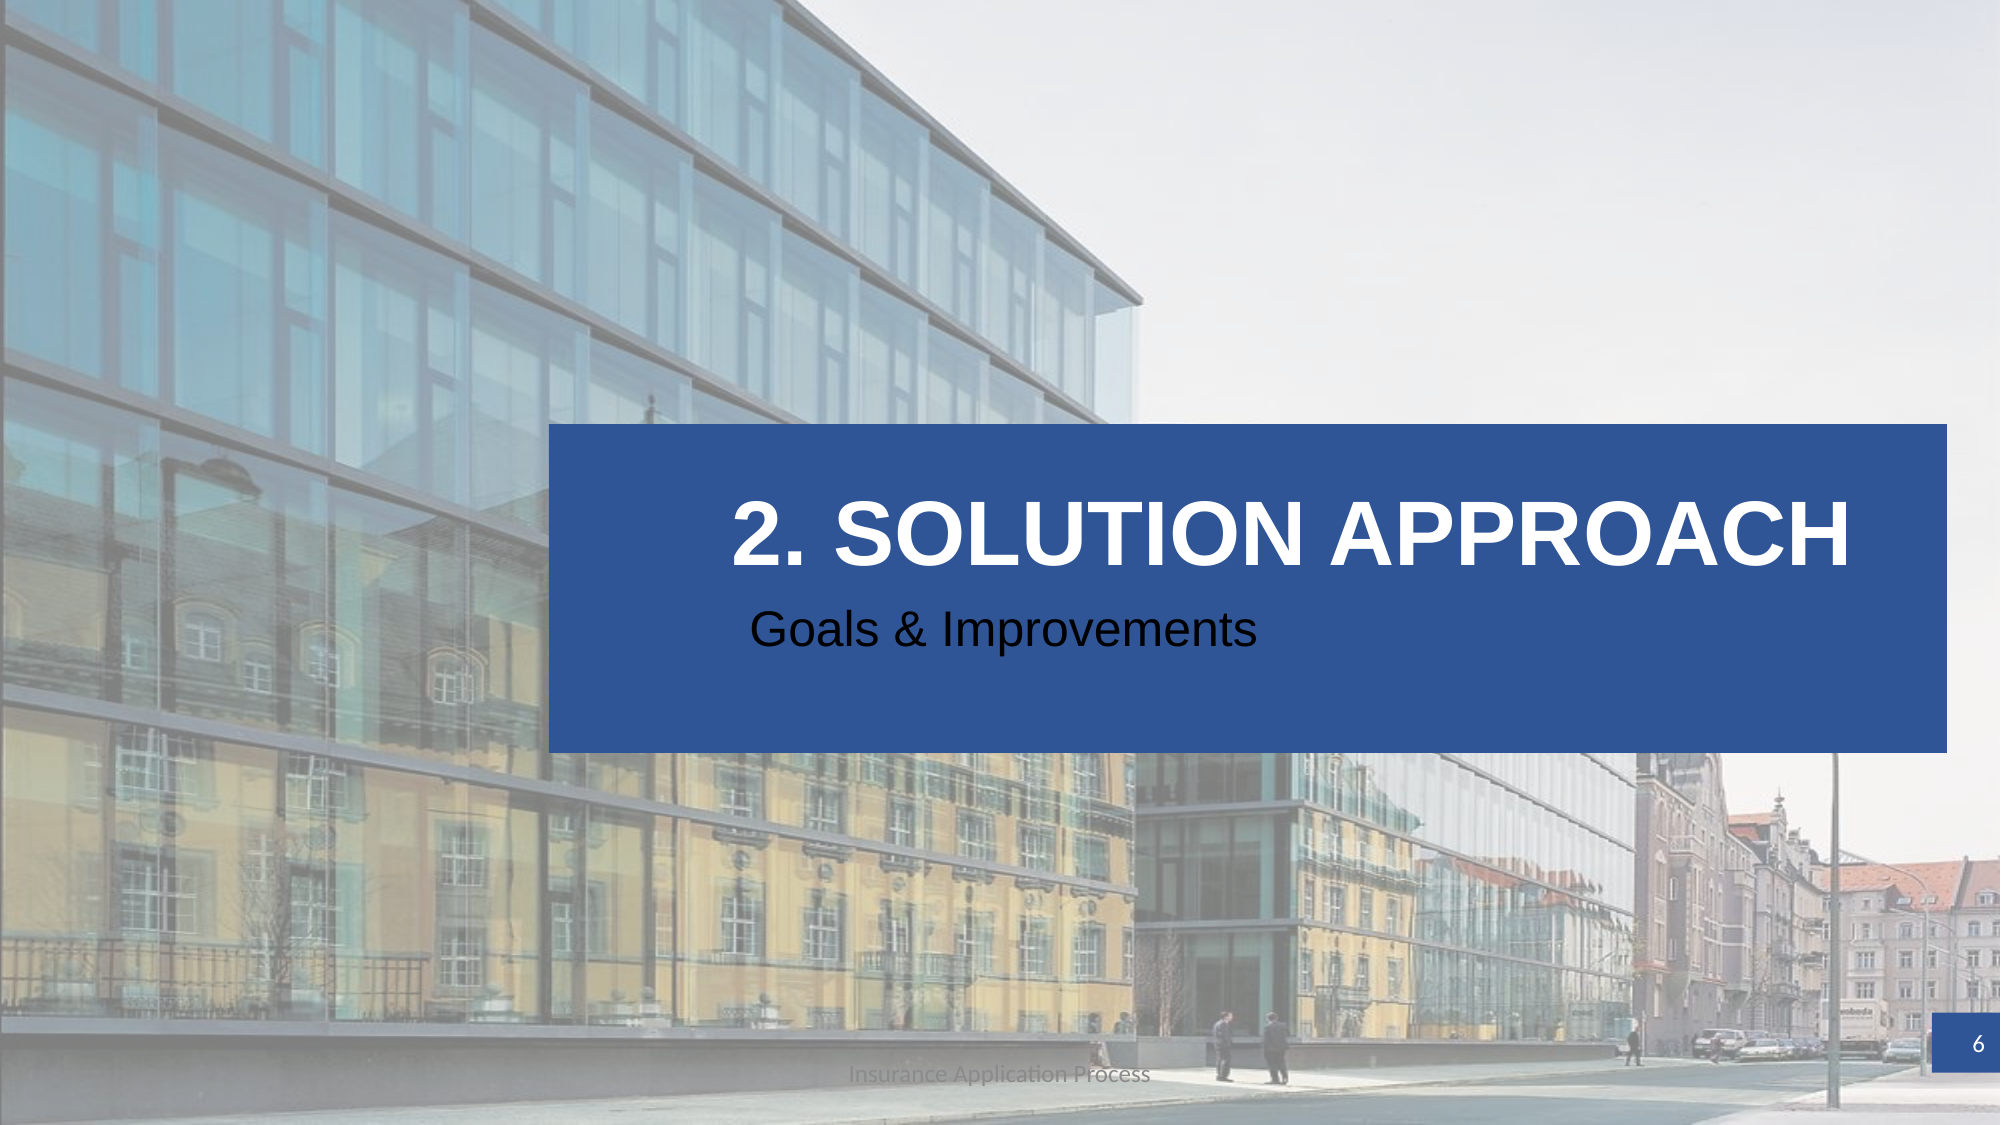

2. SOLUTION APPROACH

Goals & Improvements

6
Insurance Application Process